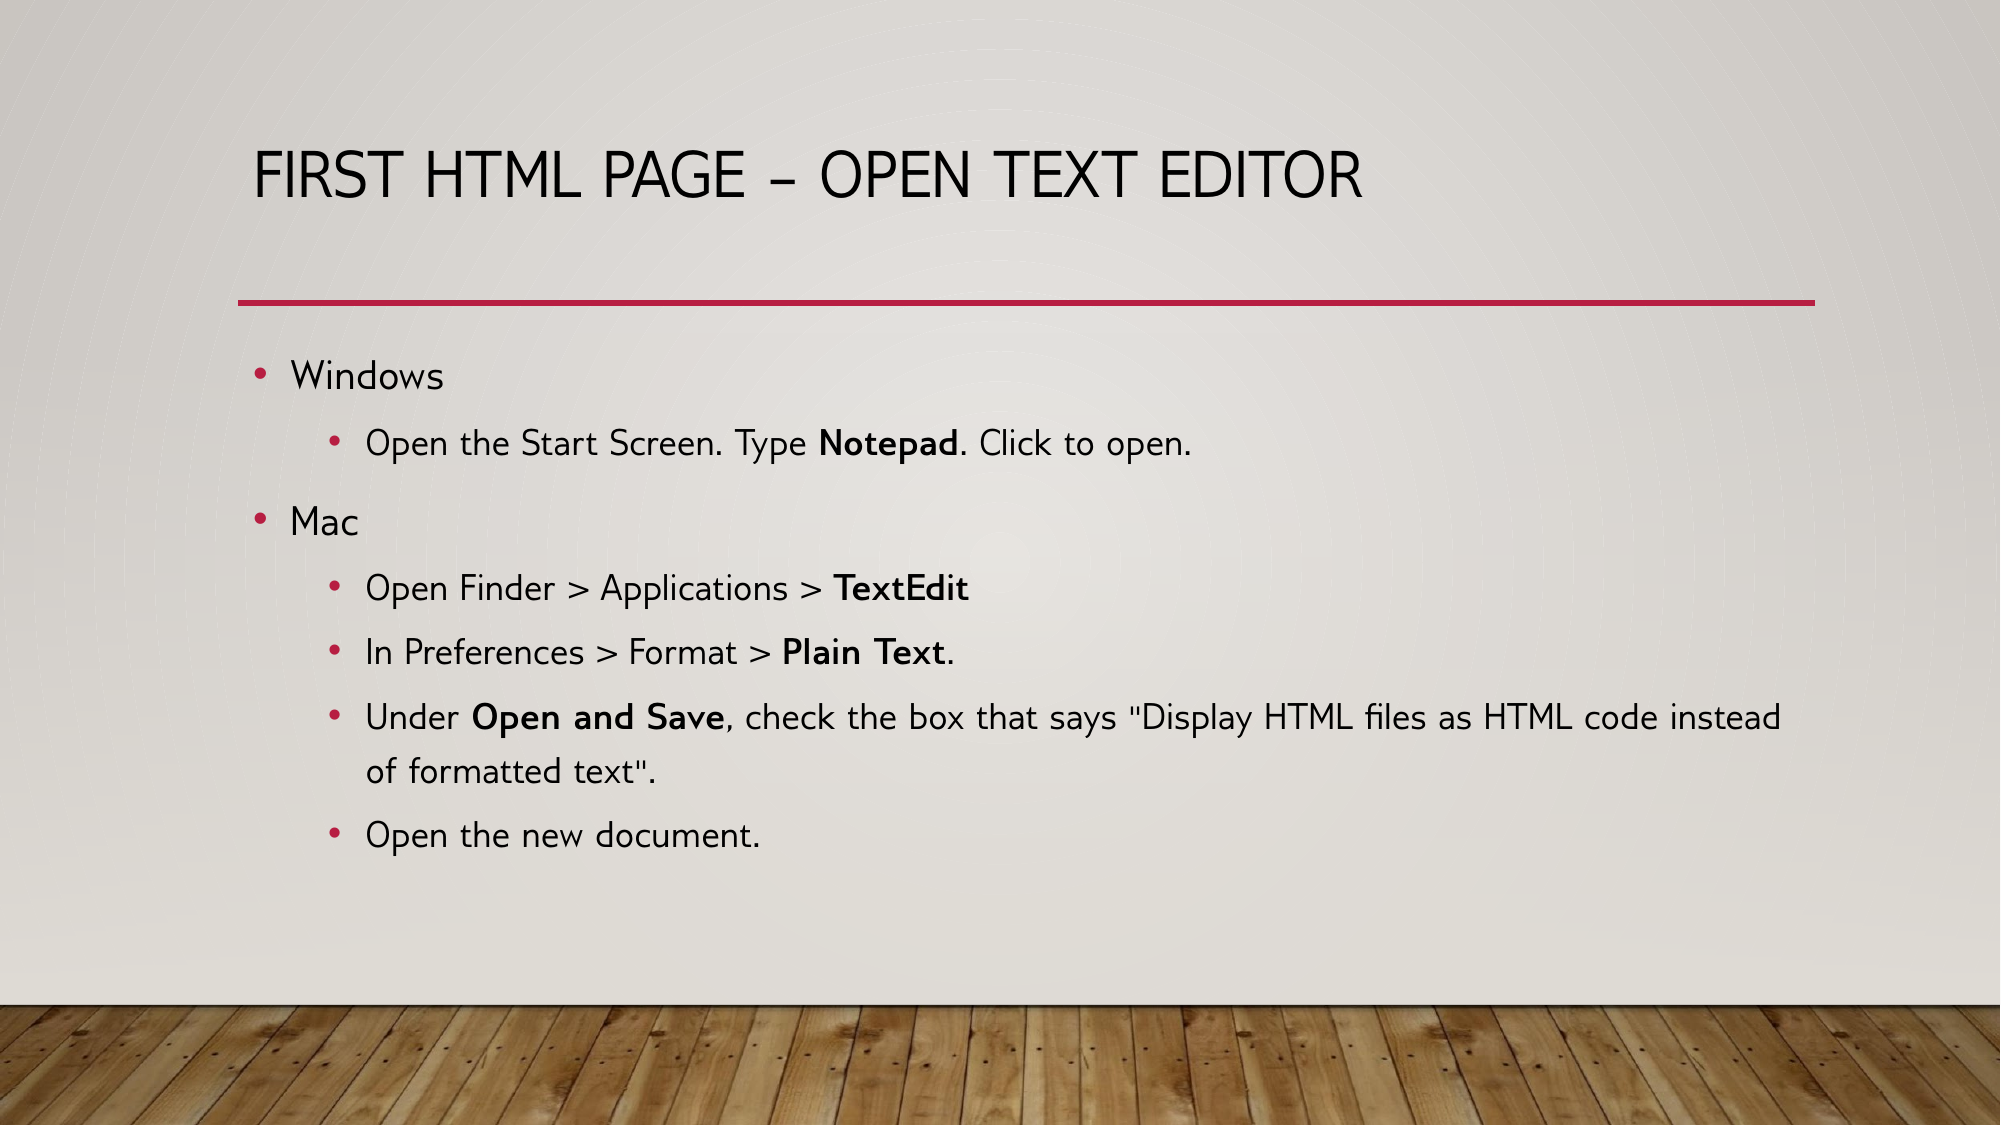

# FIRST HTML PAGE – OPEN TEXT EDITOR
Windows
Open the Start Screen. Type Notepad. Click to open.
Mac
Open Finder > Applications > TextEdit
In Preferences > Format > Plain Text.
Under Open and Save, check the box that says "Display HTML files as HTML code instead of formatted text".
Open the new document.